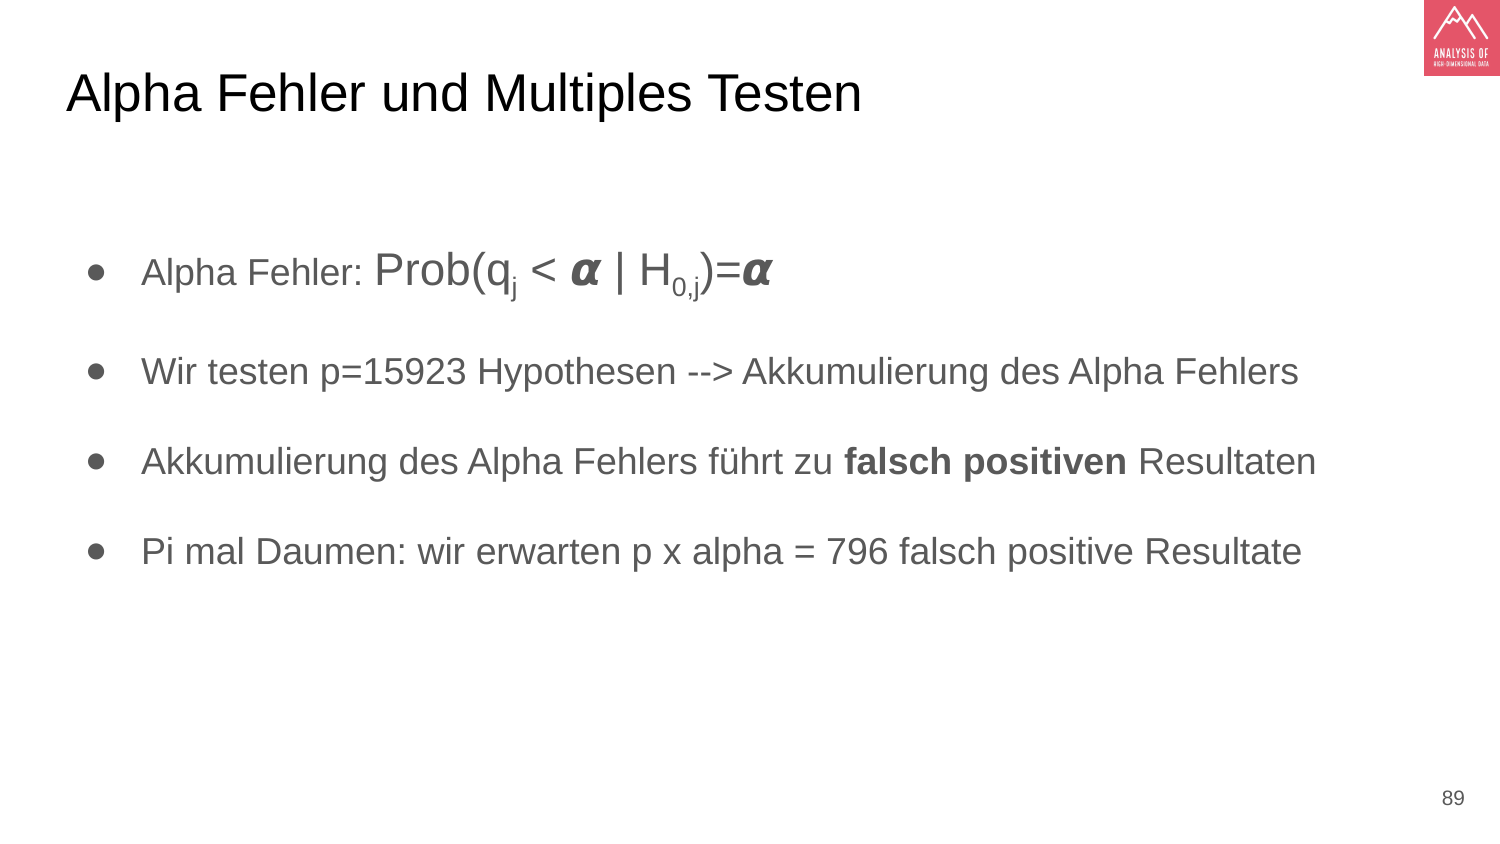

# Alpha Fehler und Multiples Testen
Alpha Fehler: Prob(qj < 𝞪 | H0,j)=𝞪
Wir testen p=15923 Hypothesen --> Akkumulierung des Alpha Fehlers
Akkumulierung des Alpha Fehlers führt zu falsch positiven Resultaten
Pi mal Daumen: wir erwarten p x alpha = 796 falsch positive Resultate
89